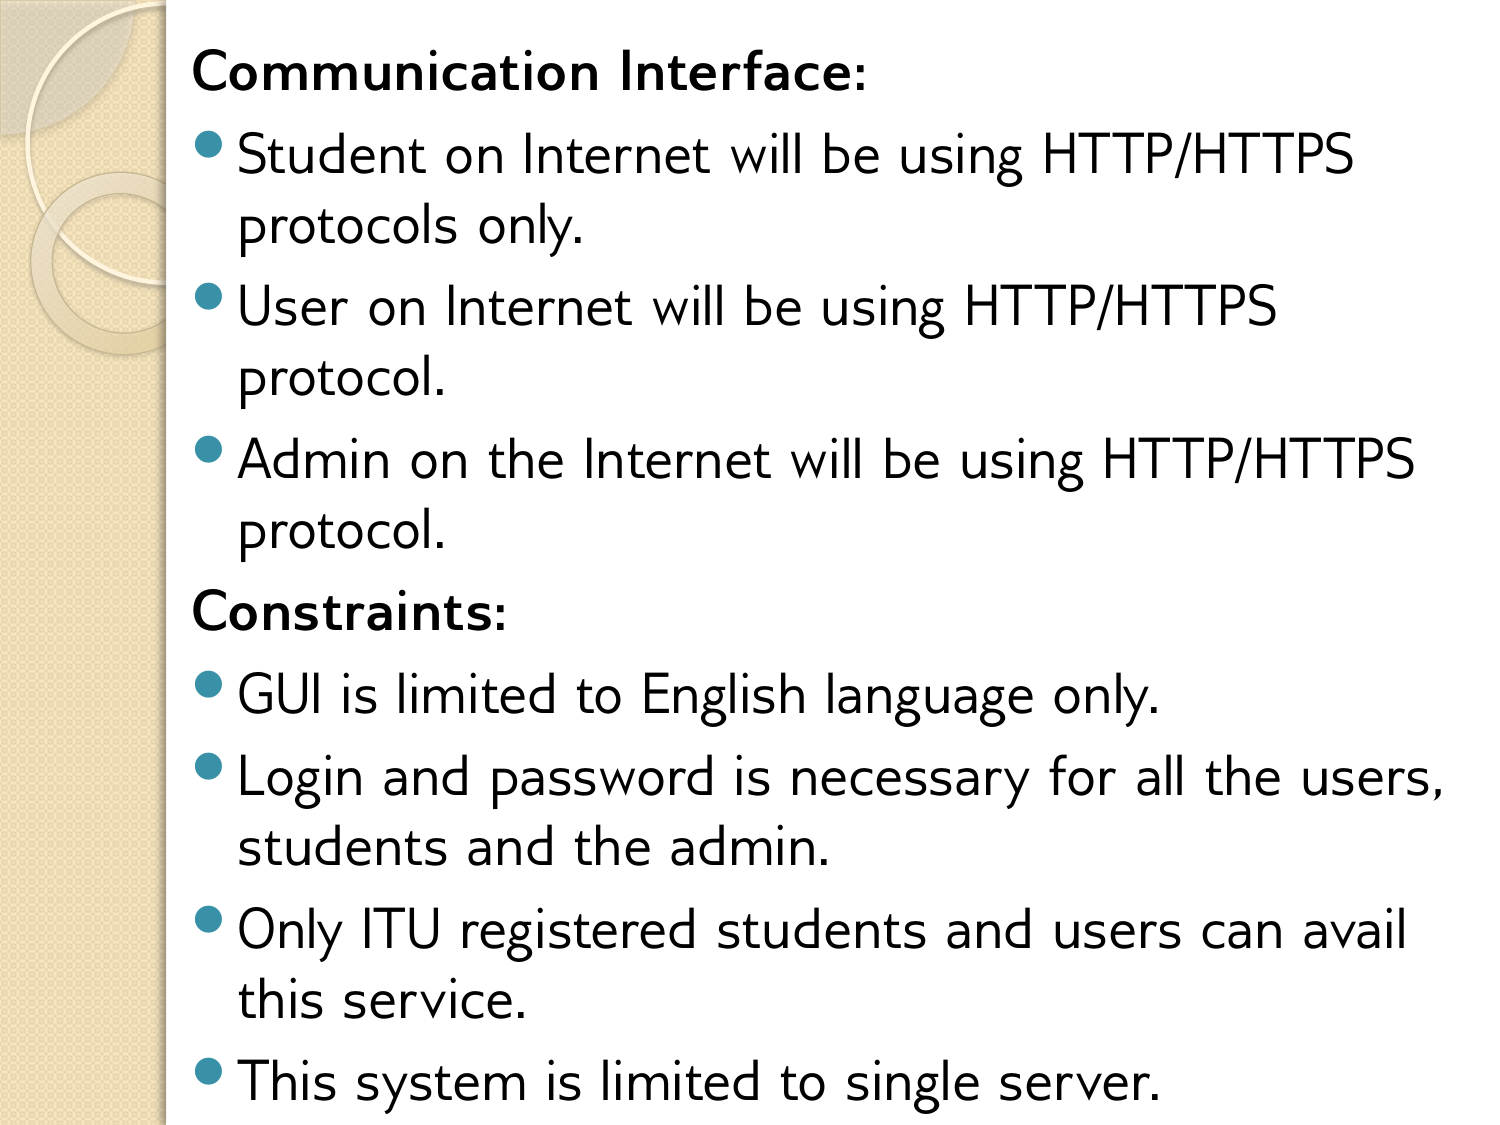

Communication Interface:
Student on Internet will be using HTTP/HTTPS protocols only.
User on Internet will be using HTTP/HTTPS protocol.
Admin on the Internet will be using HTTP/HTTPS protocol.
Constraints:
GUI is limited to English language only.
Login and password is necessary for all the users, students and the admin.
Only ITU registered students and users can avail this service.
This system is limited to single server.